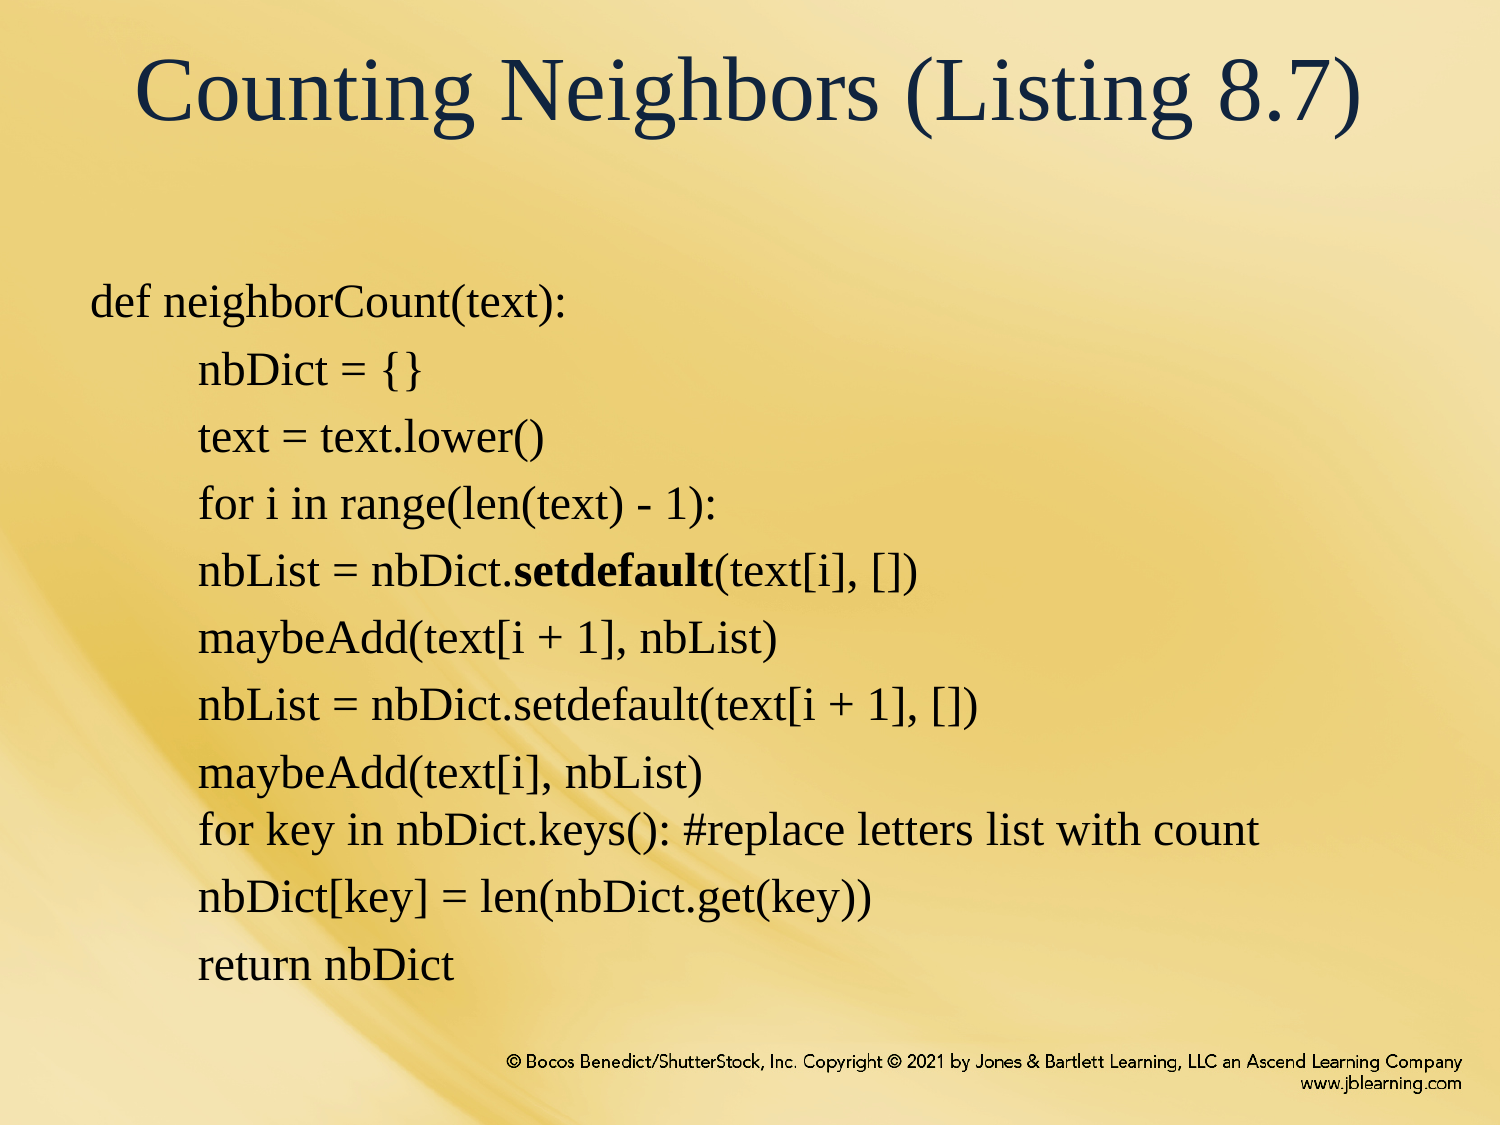

# Counting Neighbors (Listing 8.7)
def neighborCount(text):
	nbDict = {}
	text = text.lower()
	for i in range(len(text) - 1):
		nbList = nbDict.setdefault(text[i], [])
		maybeAdd(text[i + 1], nbList)
		nbList = nbDict.setdefault(text[i + 1], [])
		maybeAdd(text[i], nbList)
	for key in nbDict.keys(): #replace letters list with count
		nbDict[key] = len(nbDict.get(key))
	return nbDict